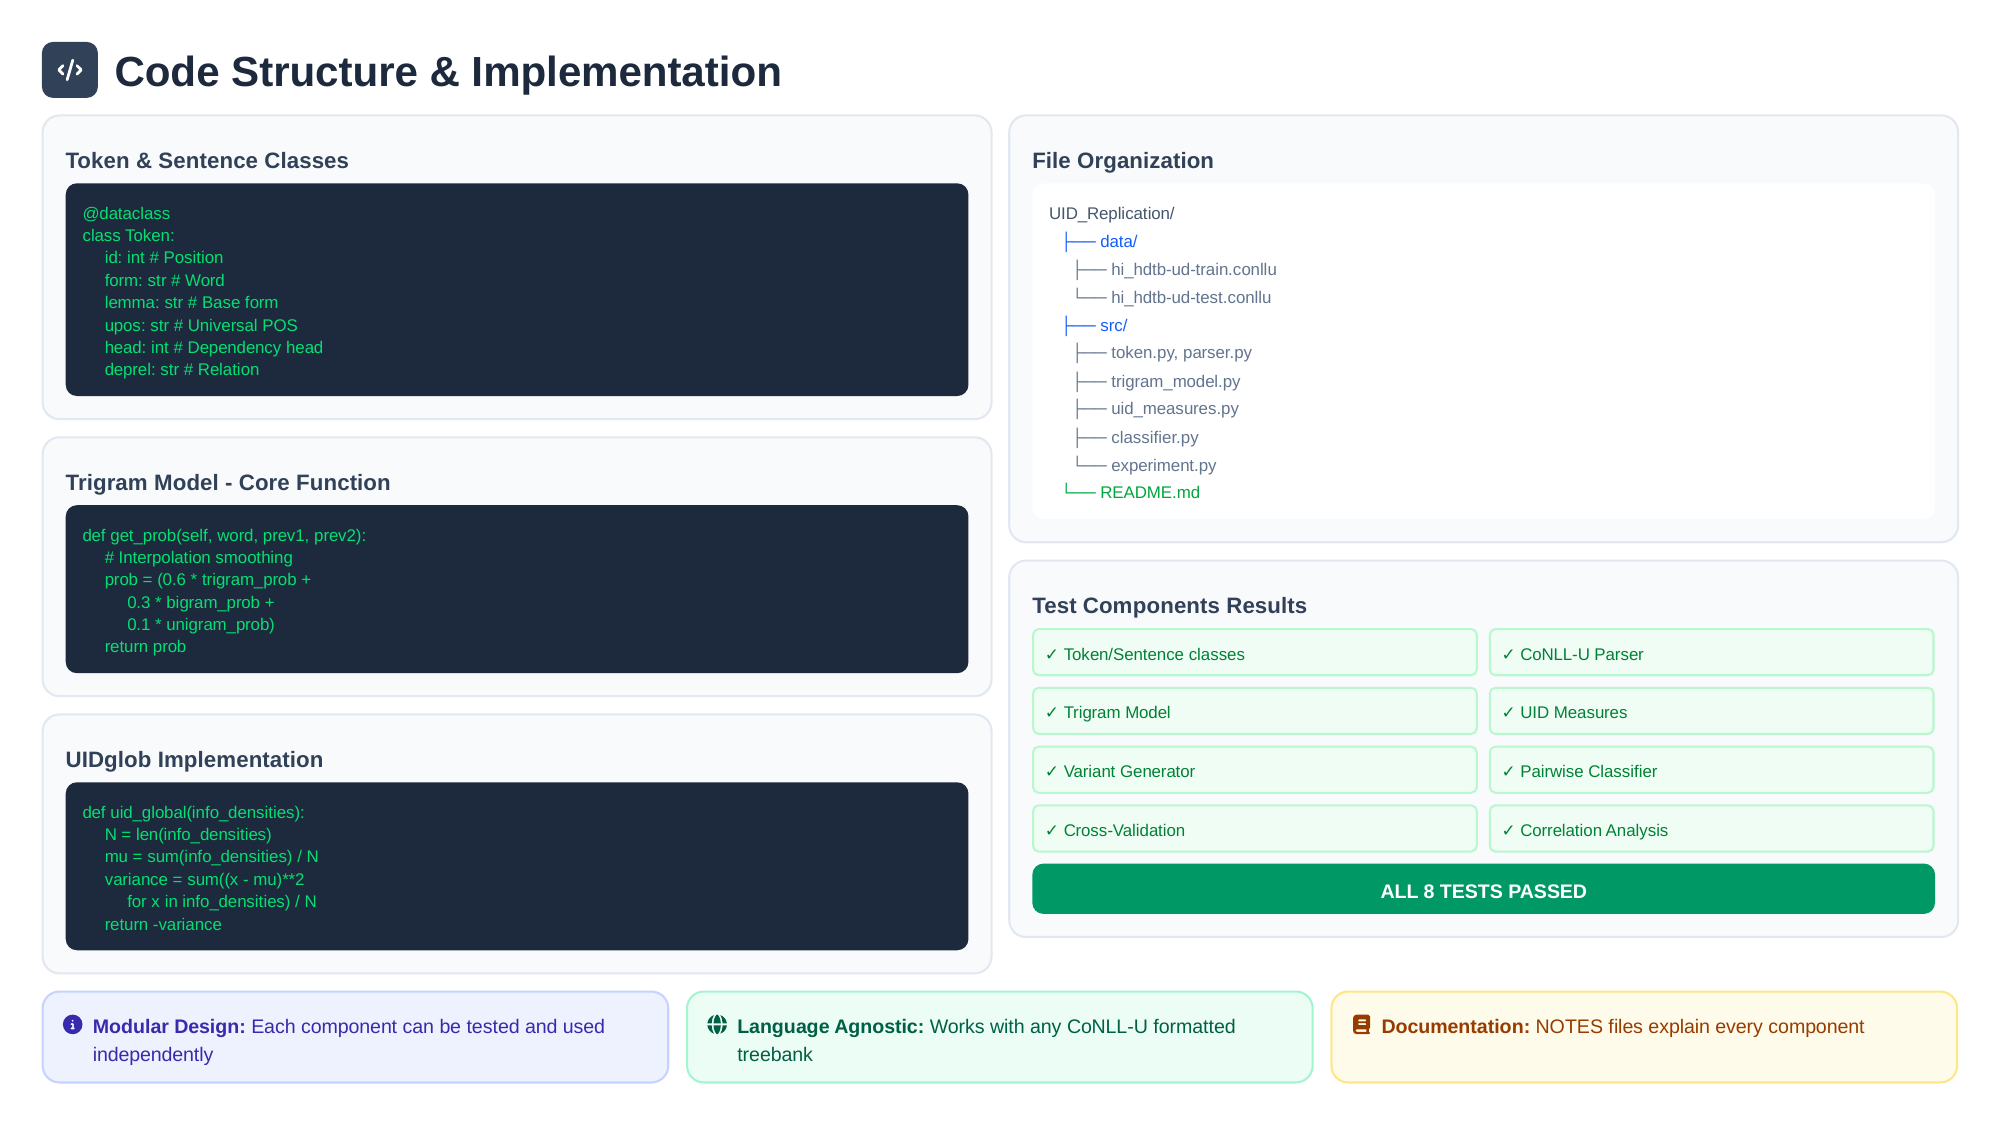

Code Structure & Implementation

Token & Sentence Classes
File Organization

@dataclass
UID_Replication/
class Token:
├── data/
id: int # Position
├── hi_hdtb-ud-train.conllu
form: str # Word
└── hi_hdtb-ud-test.conllu
lemma: str # Base form
upos: str # Universal POS
├── src/
head: int # Dependency head
├── token.py, parser.py
deprel: str # Relation
├── trigram_model.py
├── uid_measures.py
├── classifier.py

└── experiment.py
Trigram Model - Core Function
└── README.md

def get_prob(self, word, prev1, prev2):
# Interpolation smoothing

prob = (0.6 * trigram_prob +
Test Components Results
0.3 * bigram_prob +
0.1 * unigram_prob)

return prob
✓ Token/Sentence classes
✓ CoNLL-U Parser

✓ Trigram Model
✓ UID Measures

UIDglob Implementation

✓ Variant Generator
✓ Pairwise Classifier

def uid_global(info_densities):

✓ Cross-Validation
✓ Correlation Analysis
N = len(info_densities)
mu = sum(info_densities) / N
ALL 8 TESTS PASSED

variance = sum((x - mu)**2
for x in info_densities) / N
return -variance

Modular Design: Each component can be tested and used independently
Language Agnostic: Works with any CoNLL-U formatted treebank
Documentation: NOTES files explain every component